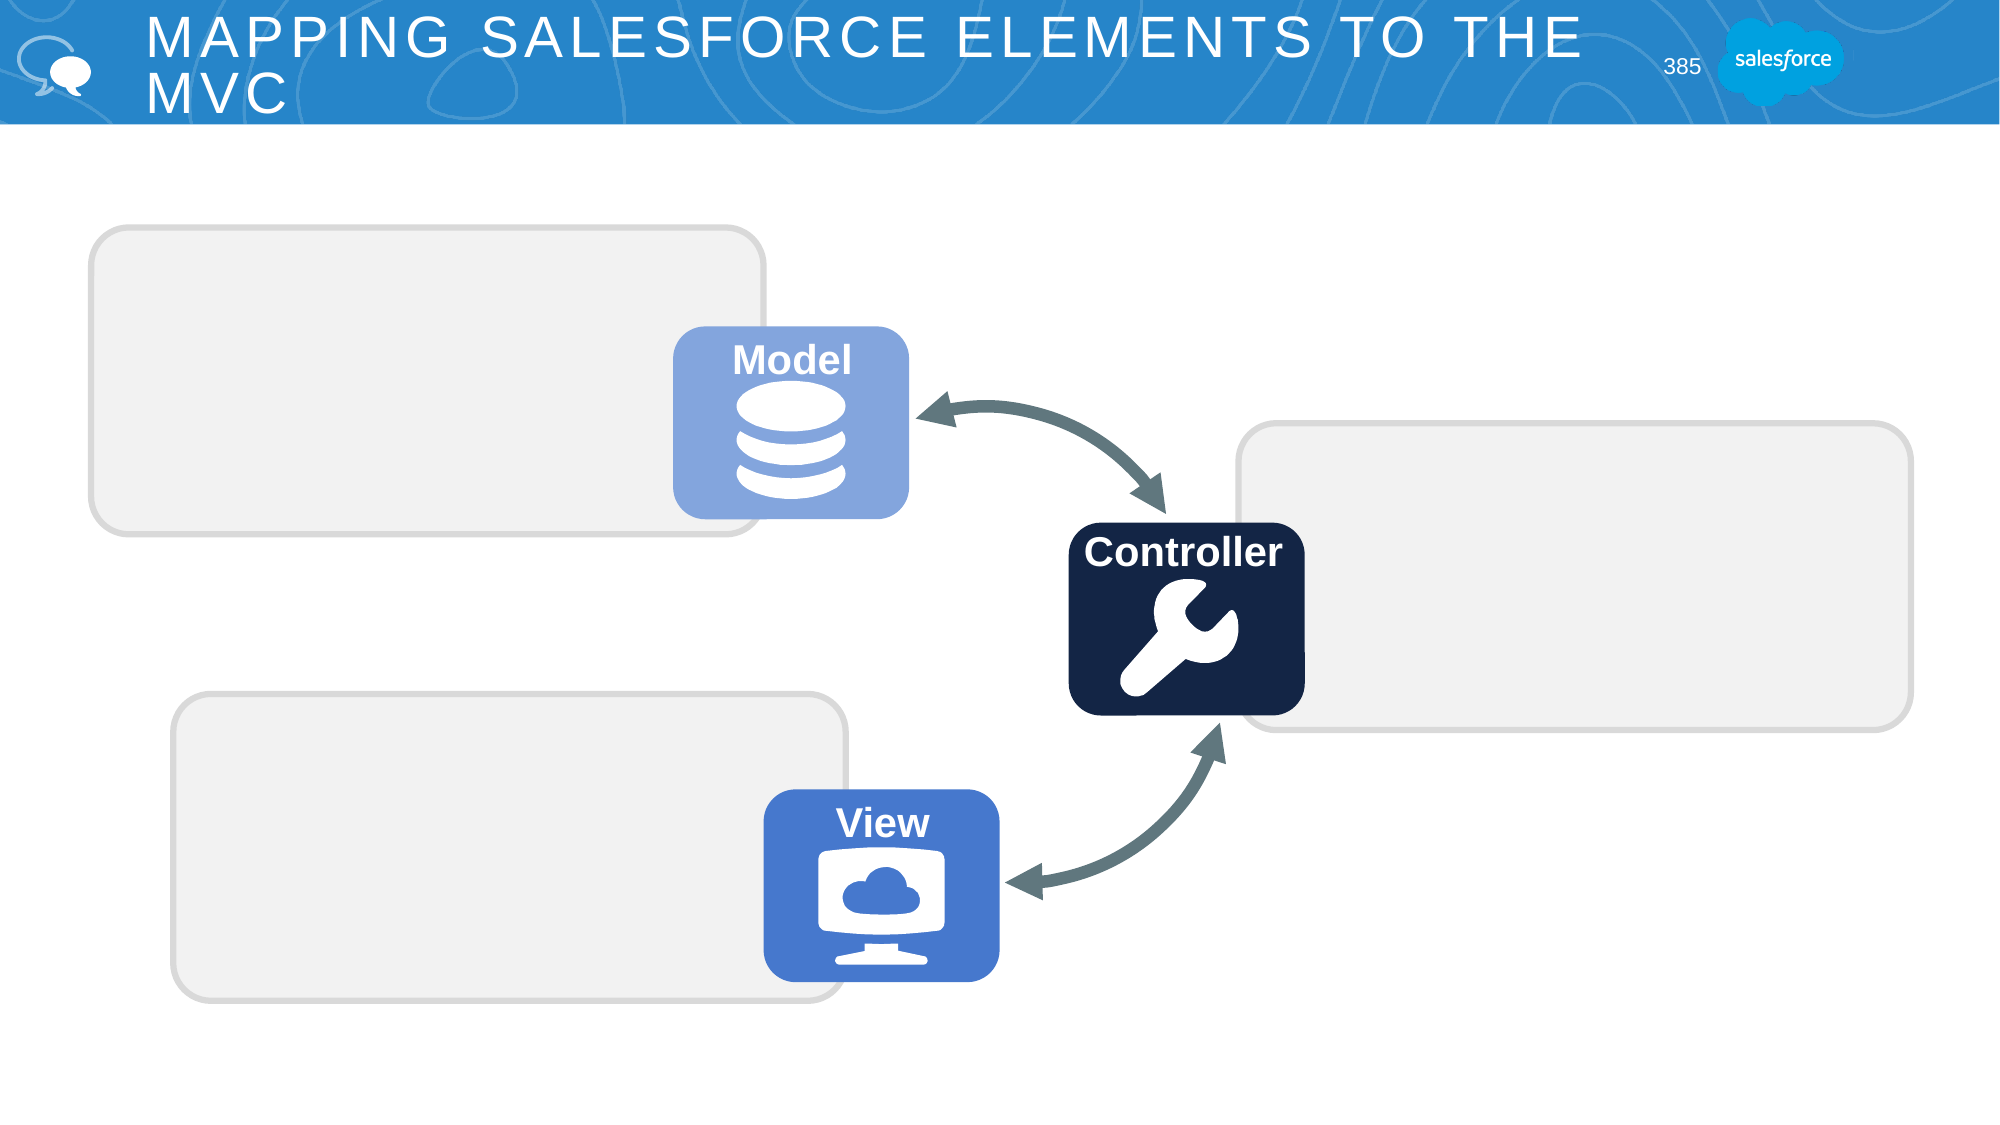

# Mapping Salesforce elements to the MVC
385

Model

Controller

View